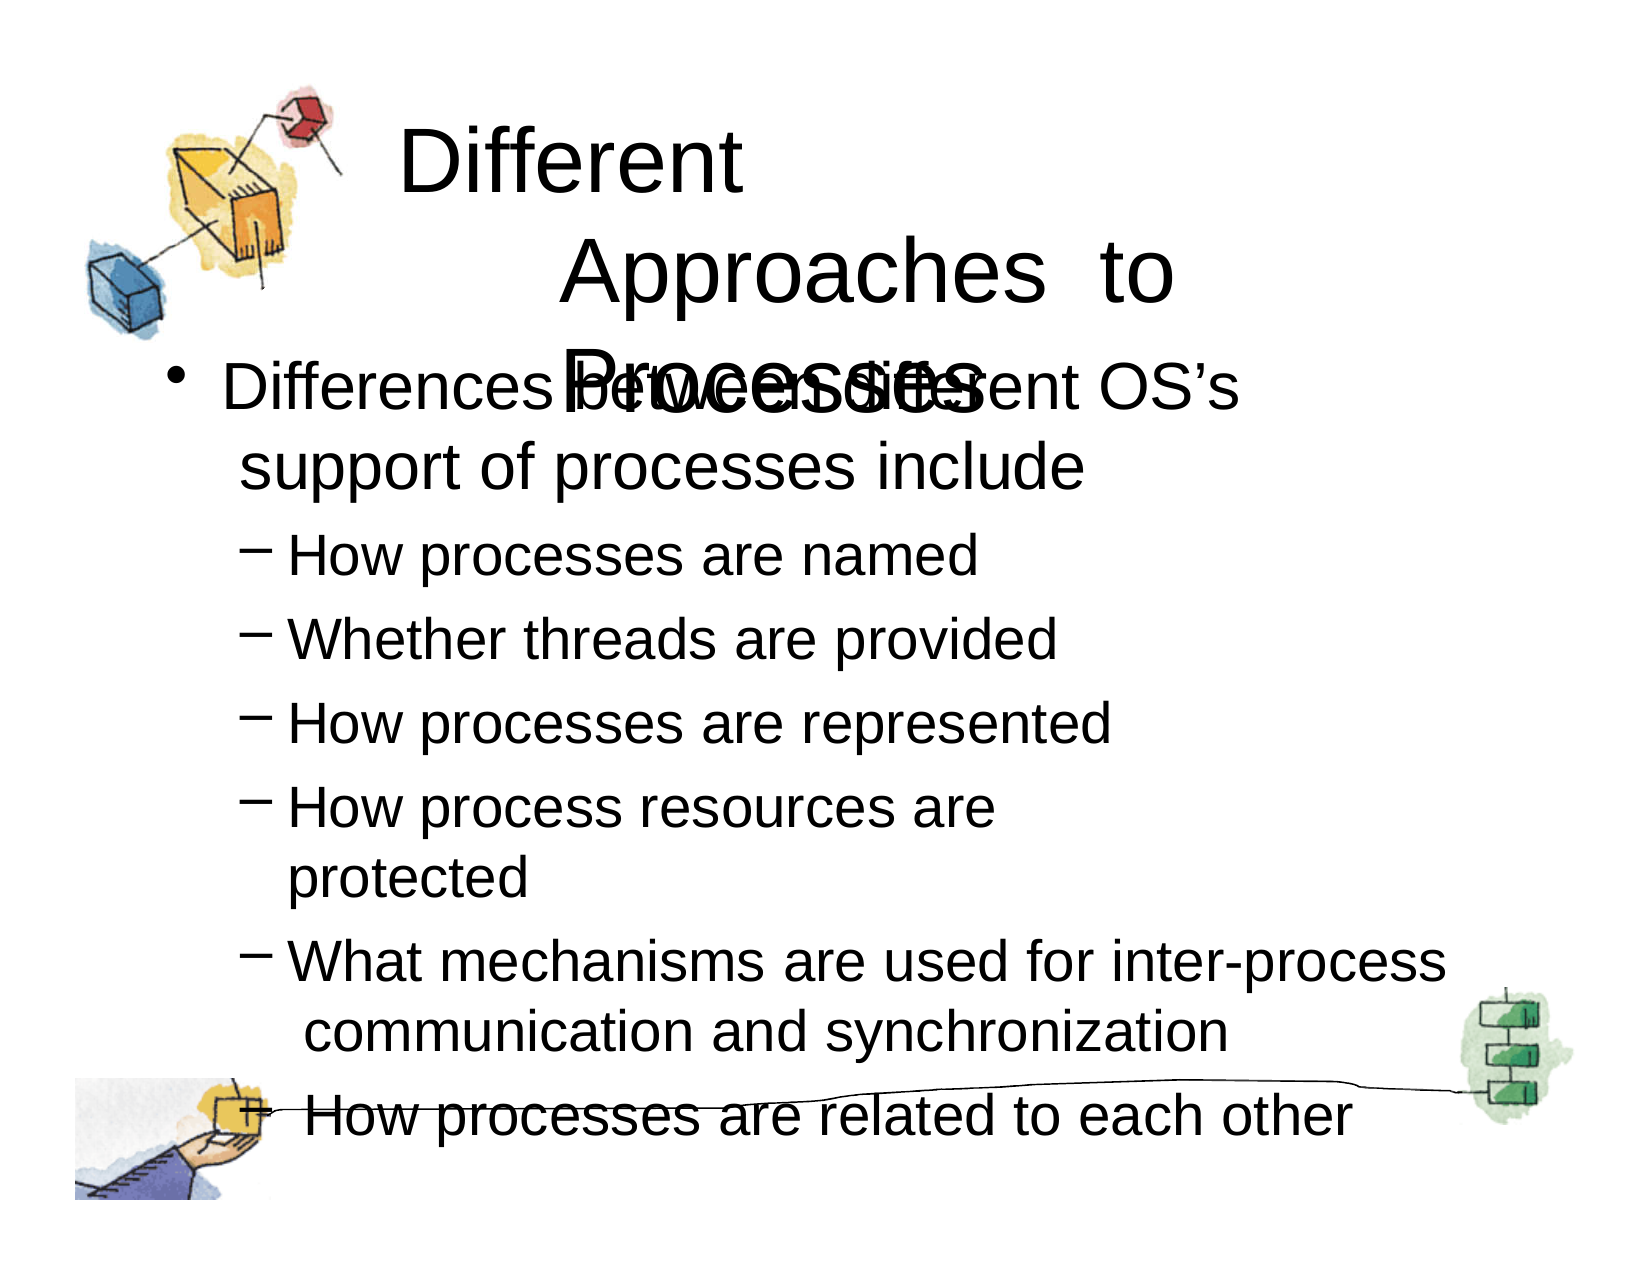

# Different Approaches  to Processes
Differences between different OS’s  support of processes include
How processes are named
Whether threads are provided
How processes are represented
How process resources are protected
What mechanisms are used for inter-process  communication and synchronization
How processes are related to each other